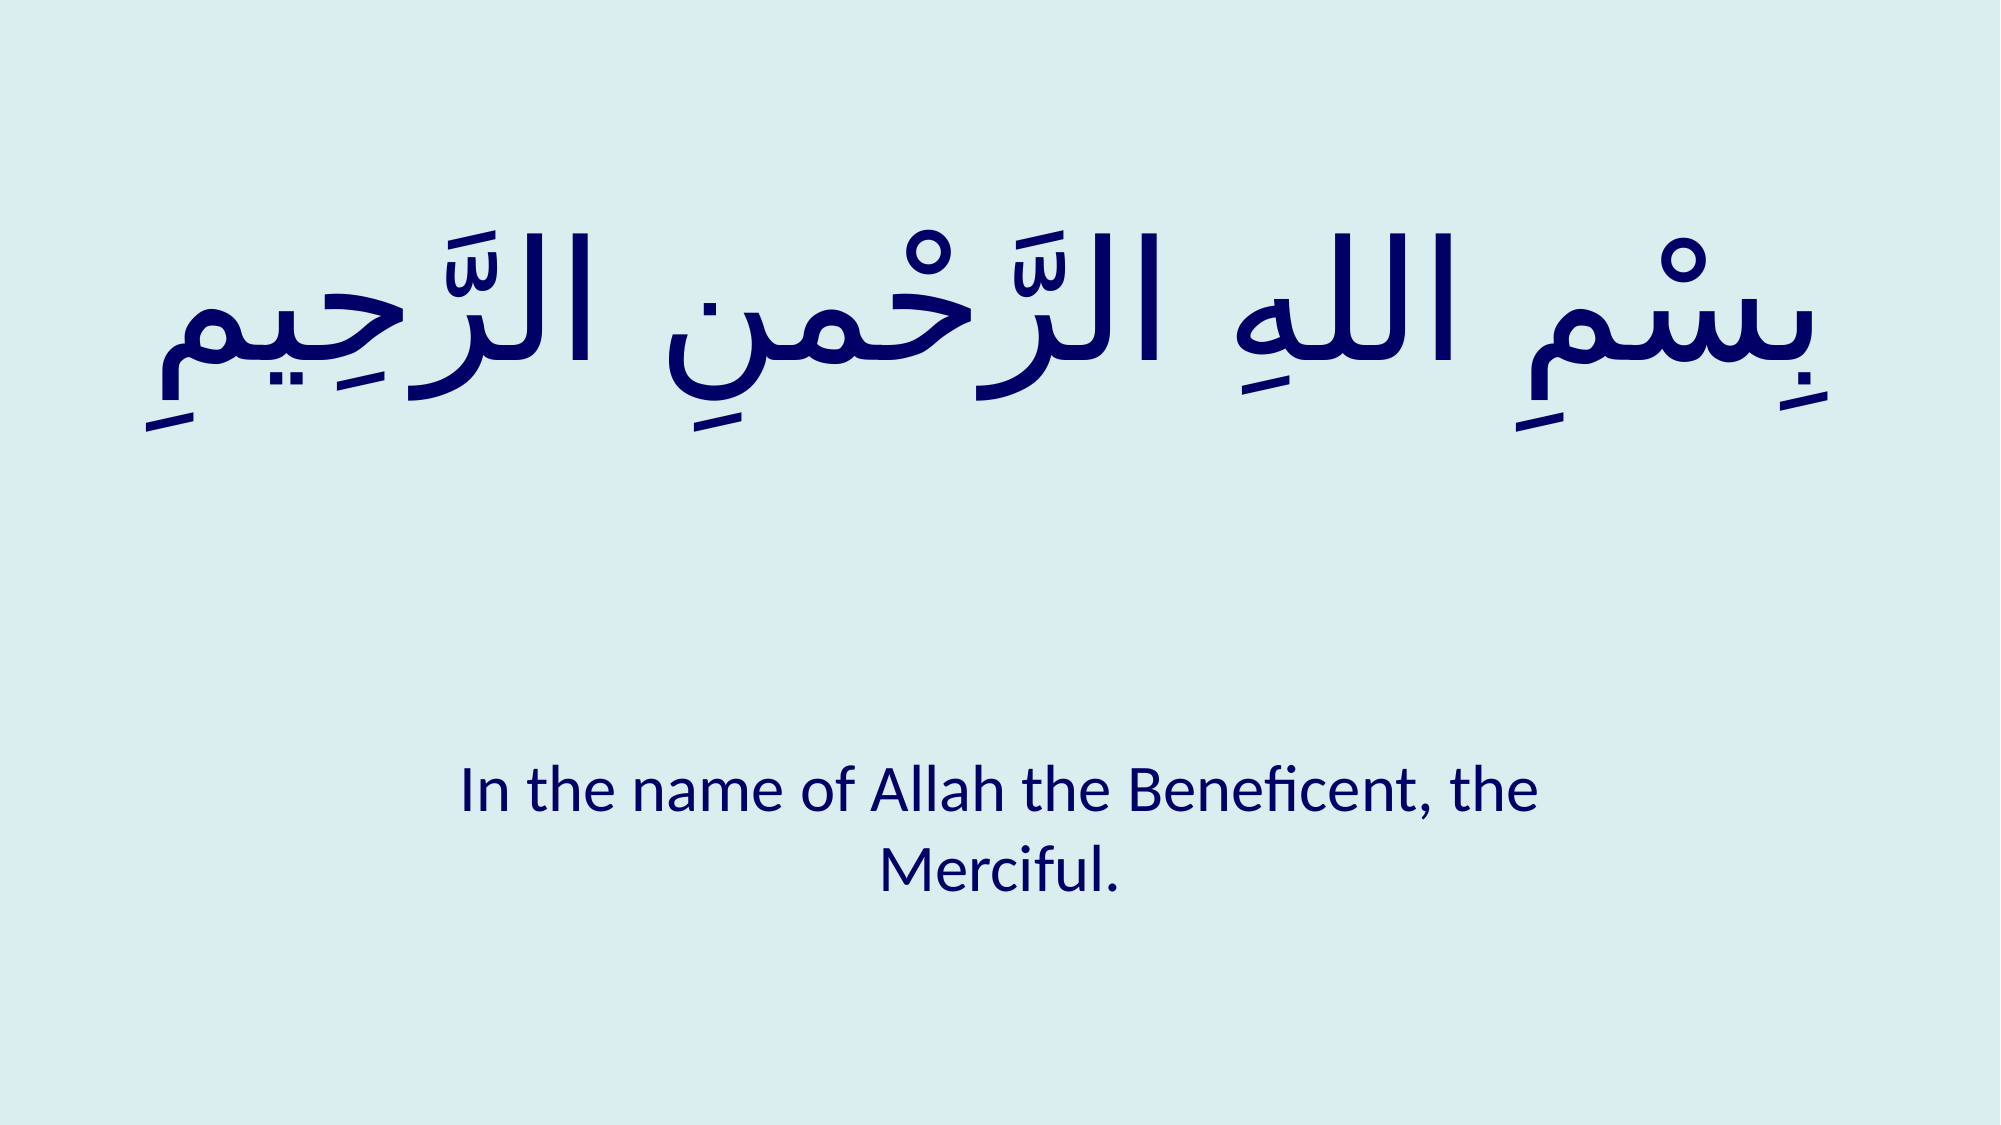

# بِسْمِ اللهِ الرَّحْمنِ الرَّحِيمِ
In the name of Allah the Beneficent, the Merciful.